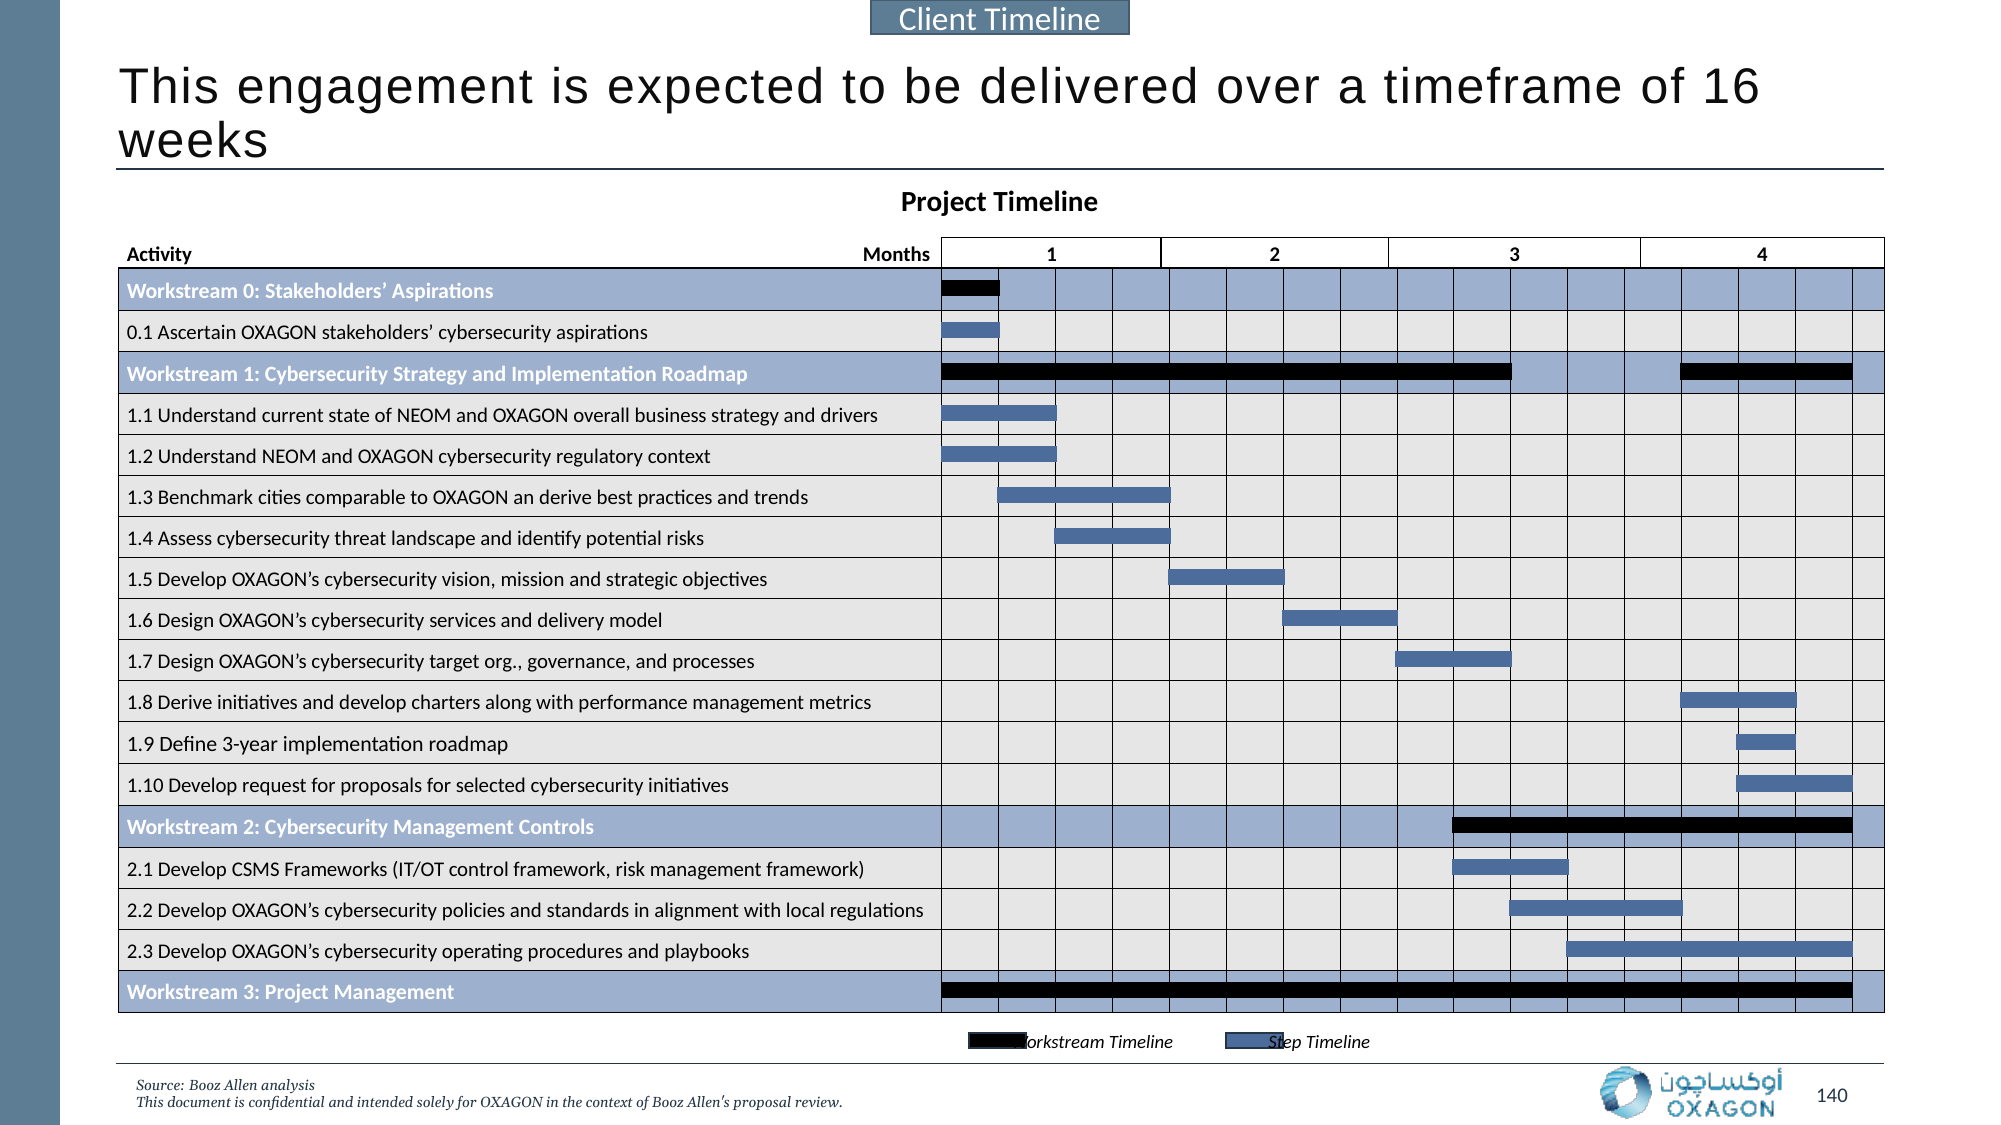

Client Timeline
# This engagement is expected to be delivered over a timeframe of 16 weeks
Project Timeline
1
2
3
4
Months
Activity

Workstream 0: Stakeholders’ Aspirations

0.1 Ascertain OXAGON stakeholders’ cybersecurity aspirations

Workstream 1: Cybersecurity Strategy and Implementation Roadmap

1.1 Understand current state of NEOM and OXAGON overall business strategy and drivers

1.2 Understand NEOM and OXAGON cybersecurity regulatory context

1.3 Benchmark cities comparable to OXAGON an derive best practices and trends

1.4 Assess cybersecurity threat landscape and identify potential risks

1.5 Develop OXAGON’s cybersecurity vision, mission and strategic objectives

1.6 Design OXAGON’s cybersecurity services and delivery model

1.7 Design OXAGON’s cybersecurity target org., governance, and processes

1.8 Derive initiatives and develop charters along with performance management metrics

1.9 Define 3-year implementation roadmap

1.10 Develop request for proposals for selected cybersecurity initiatives

Workstream 2: Cybersecurity Management Controls

2.1 Develop CSMS Frameworks (IT/OT control framework, risk management framework)

2.2 Develop OXAGON’s cybersecurity policies and standards in alignment with local regulations

2.3 Develop OXAGON’s cybersecurity operating procedures and playbooks

Workstream 3: Project Management

Workstream Timeline
Step Timeline
Source: Booz Allen analysis
This document is confidential and intended solely for OXAGON in the context of Booz Allen's proposal review.